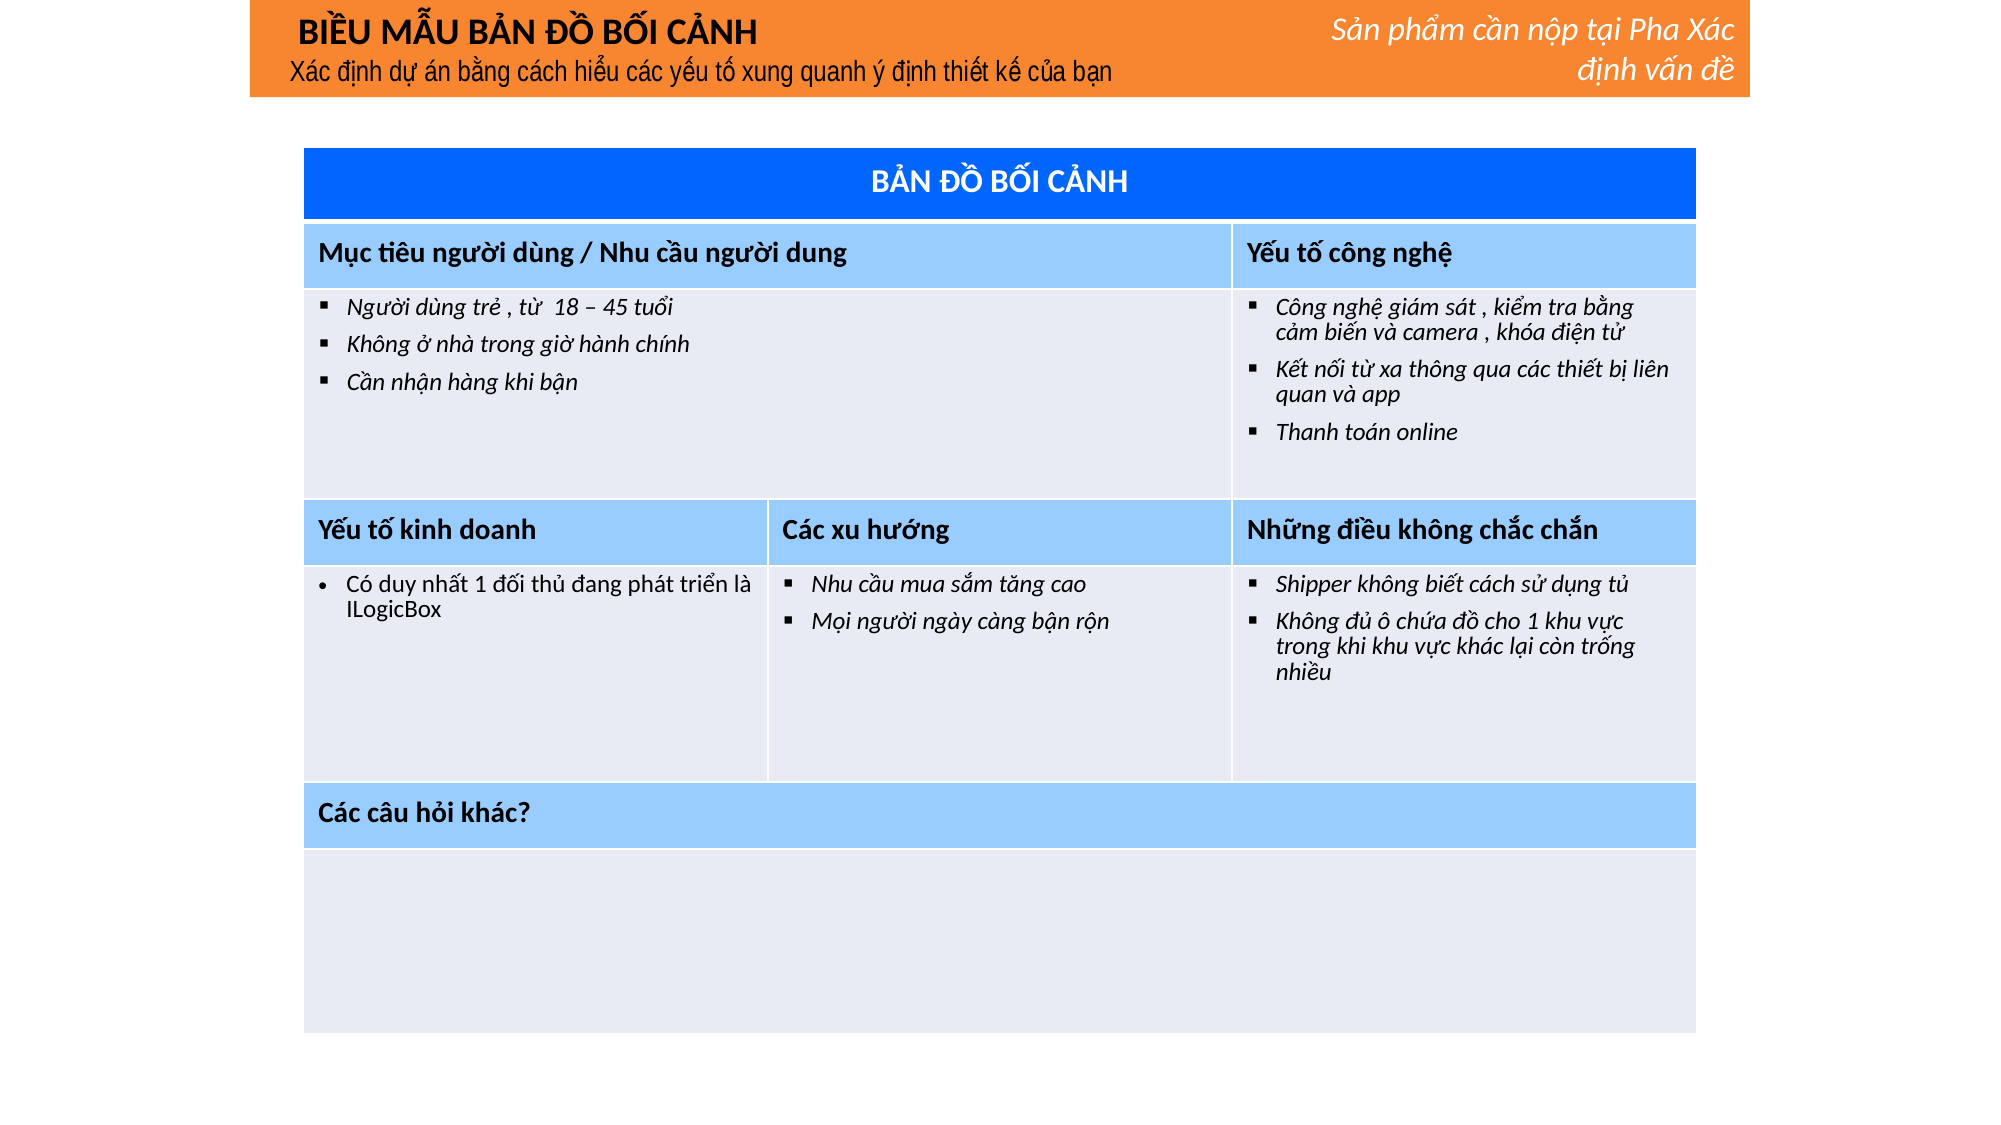

BIỀU MẪU BẢN ĐỒ BỐI CẢNH
Xác định dự án bằng cách hiểu các yếu tố xung quanh ý định thiết kế của bạn
Sản phẩm cần nộp tại Pha Xác định vấn đề
| BẢN ĐỒ BỐI CẢNH |  |  |
| --- | --- | --- |
| Mục tiêu người dùng / Nhu cầu người dung |  | Yếu tố công nghệ |
| Người dùng trẻ , từ 18 – 45 tuổi Không ở nhà trong giờ hành chính Cần nhận hàng khi bận |  | Công nghệ giám sát , kiểm tra bằng cảm biến và camera , khóa điện tử Kết nối từ xa thông qua các thiết bị liên quan và app Thanh toán online |
| Yếu tố kinh doanh | Các xu hướng | Những điều không chắc chắn |
| Có duy nhất 1 đối thủ đang phát triển là ILogicBox | Nhu cầu mua sắm tăng cao Mọi người ngày càng bận rộn | Shipper không biết cách sử dụng tủ Không đủ ô chứa đồ cho 1 khu vực trong khi khu vực khác lại còn trống nhiều |
| Các câu hỏi khác? |  |  |
|  |  |  |